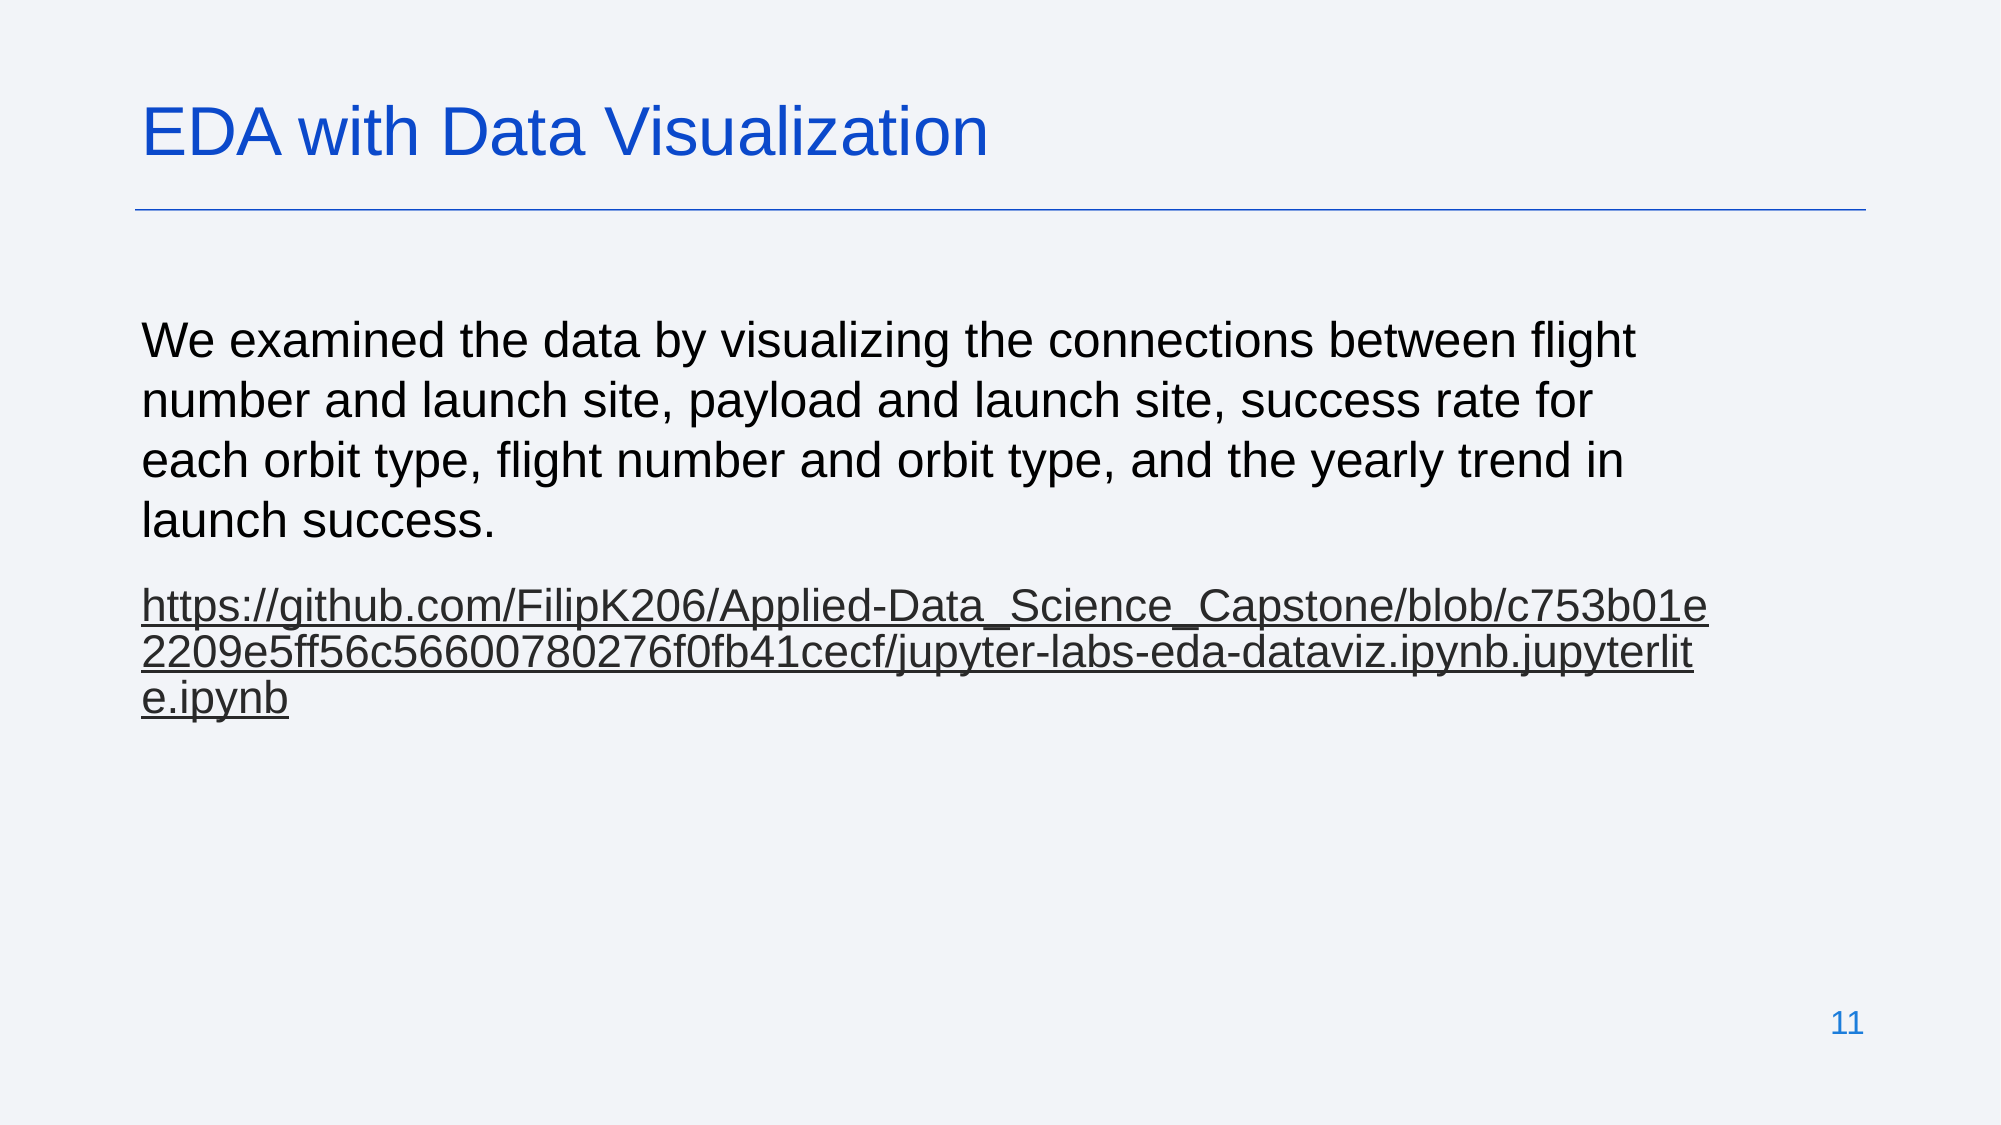

EDA with Data Visualization
We examined the data by visualizing the connections between flight number and launch site, payload and launch site, success rate for each orbit type, flight number and orbit type, and the yearly trend in launch success.
https://github.com/FilipK206/Applied-Data_Science_Capstone/blob/c753b01e2209e5ff56c56600780276f0fb41cecf/jupyter-labs-eda-dataviz.ipynb.jupyterlite.ipynb
11